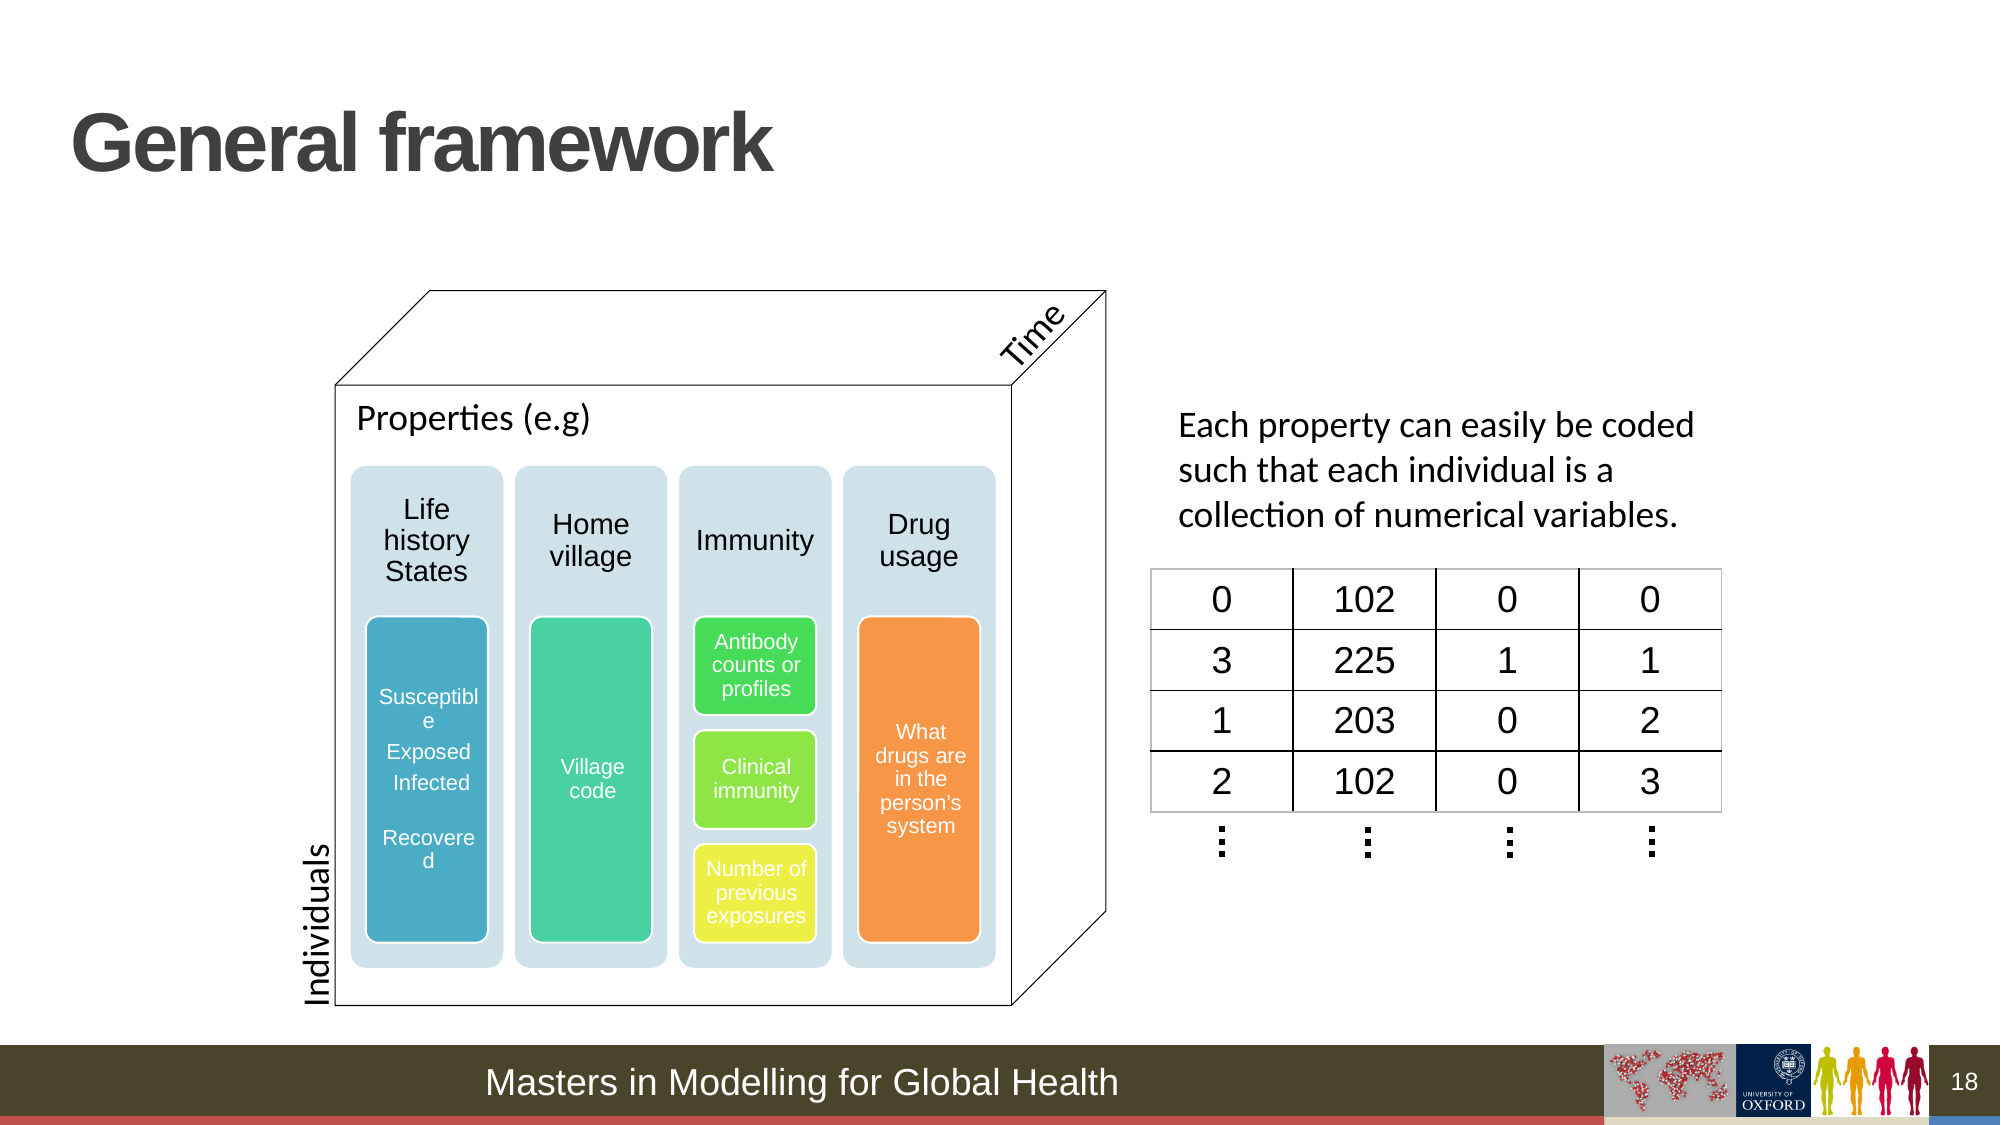

# General framework
Time

Properties (e.g)

Individuals
Life history States
Susceptible
Exposed
 Infected
 Recovered
Home village
Village code
Immunity
Antibody counts or profiles
Clinical immunity
Number of previous exposures
Drug usage
What drugs are in the person’s system
Each property can easily be coded such that each individual is a collection of numerical variables.
| 0 | 102 | 0 | 0 |
| --- | --- | --- | --- |
| 3 | 225 | 1 | 1 |
| 1 | 203 | 0 | 2 |
| 2 | 102 | 0 | 3 |
18